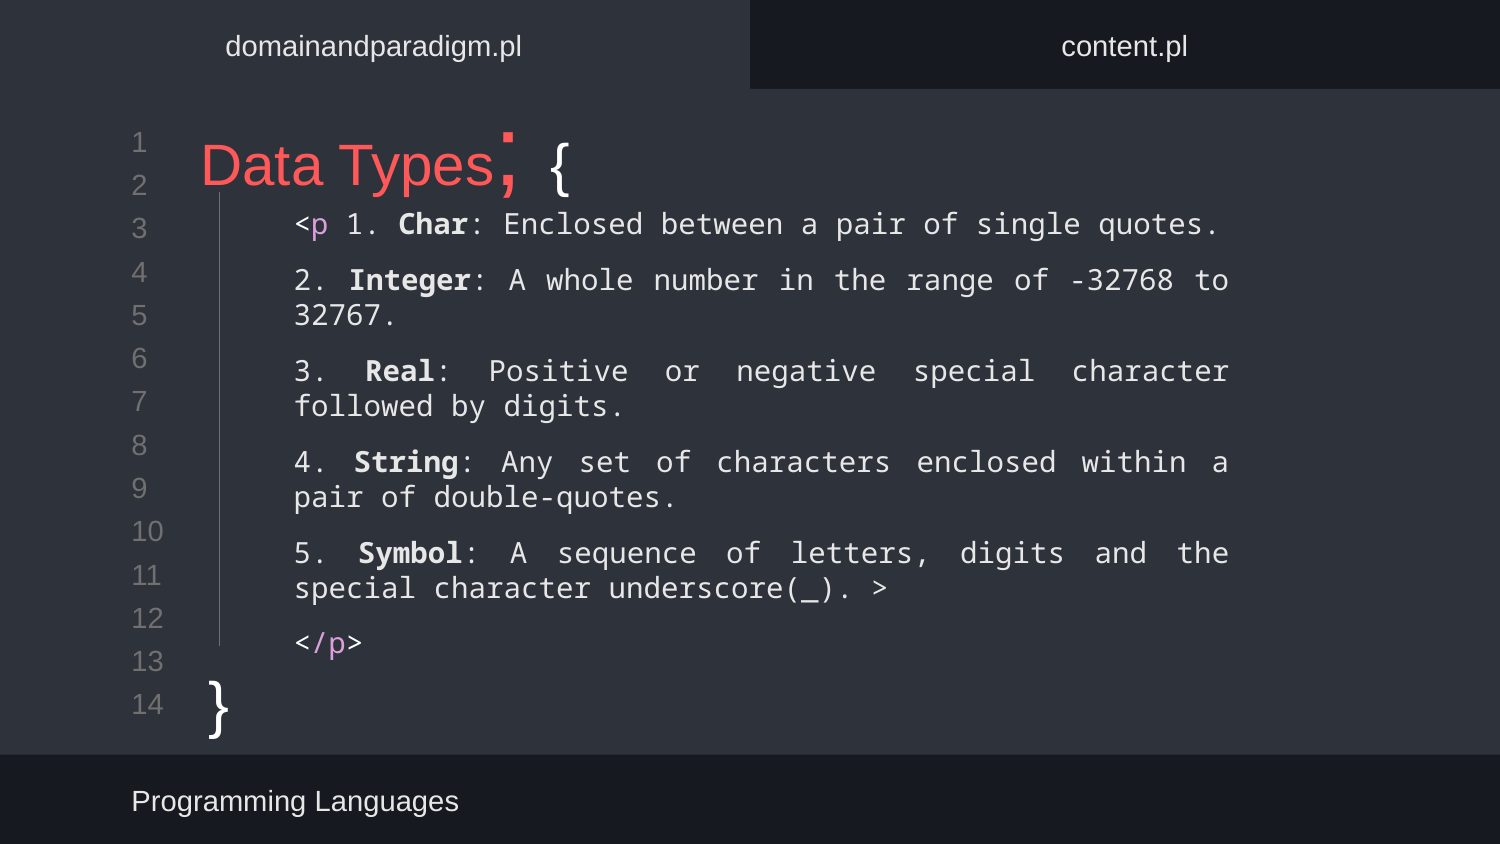

domainandparadigm.pl
content.pl
# Data Types; {
}
<p 1. Char: Enclosed between a pair of single quotes.
2. Integer: A whole number in the range of -32768 to 32767.
3. Real: Positive or negative special character followed by digits.
4. String: Any set of characters enclosed within a pair of double-quotes.
5. Symbol: A sequence of letters, digits and the special character underscore(_). >
</p>

Programming Languages